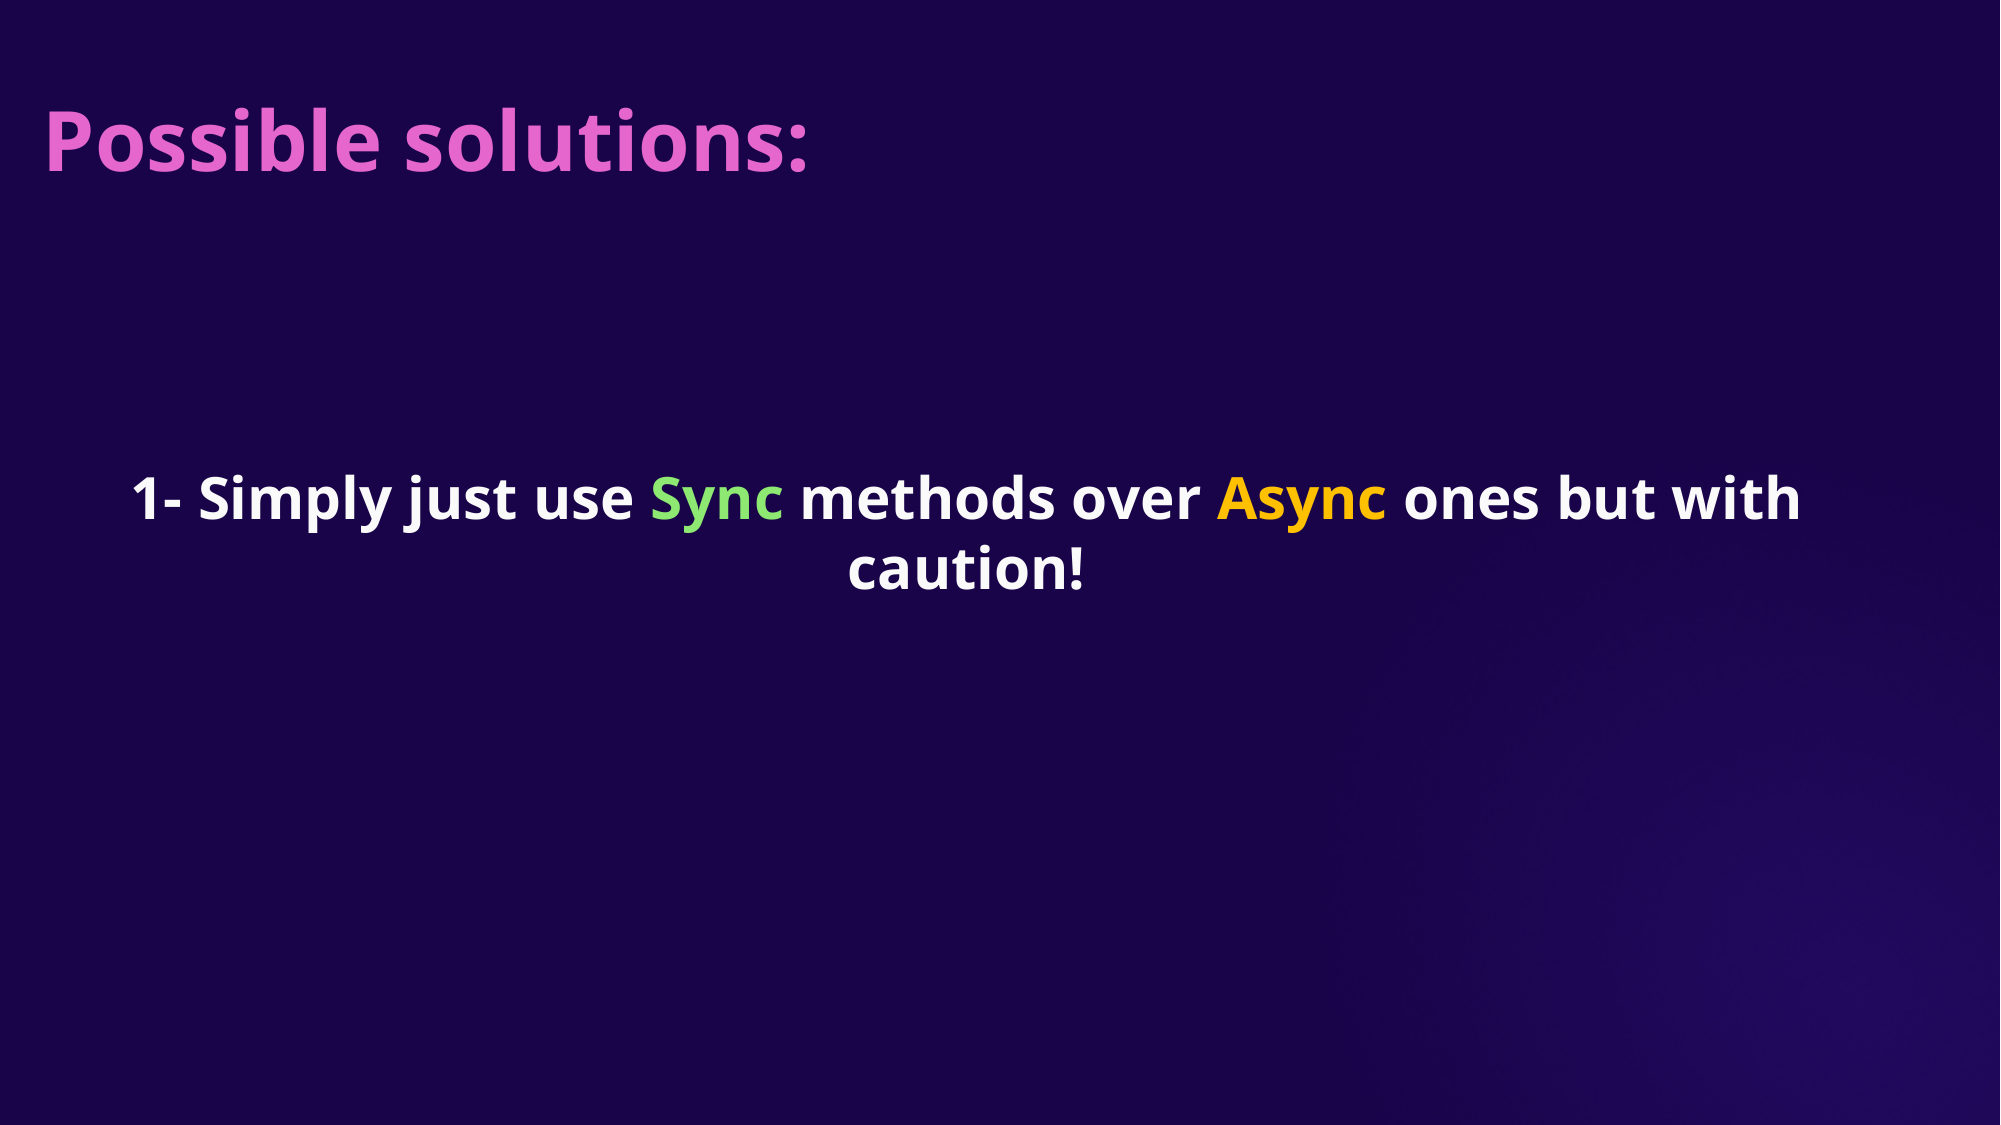

# Possible solutions:
1- Simply just use Sync methods over Async ones but with caution!